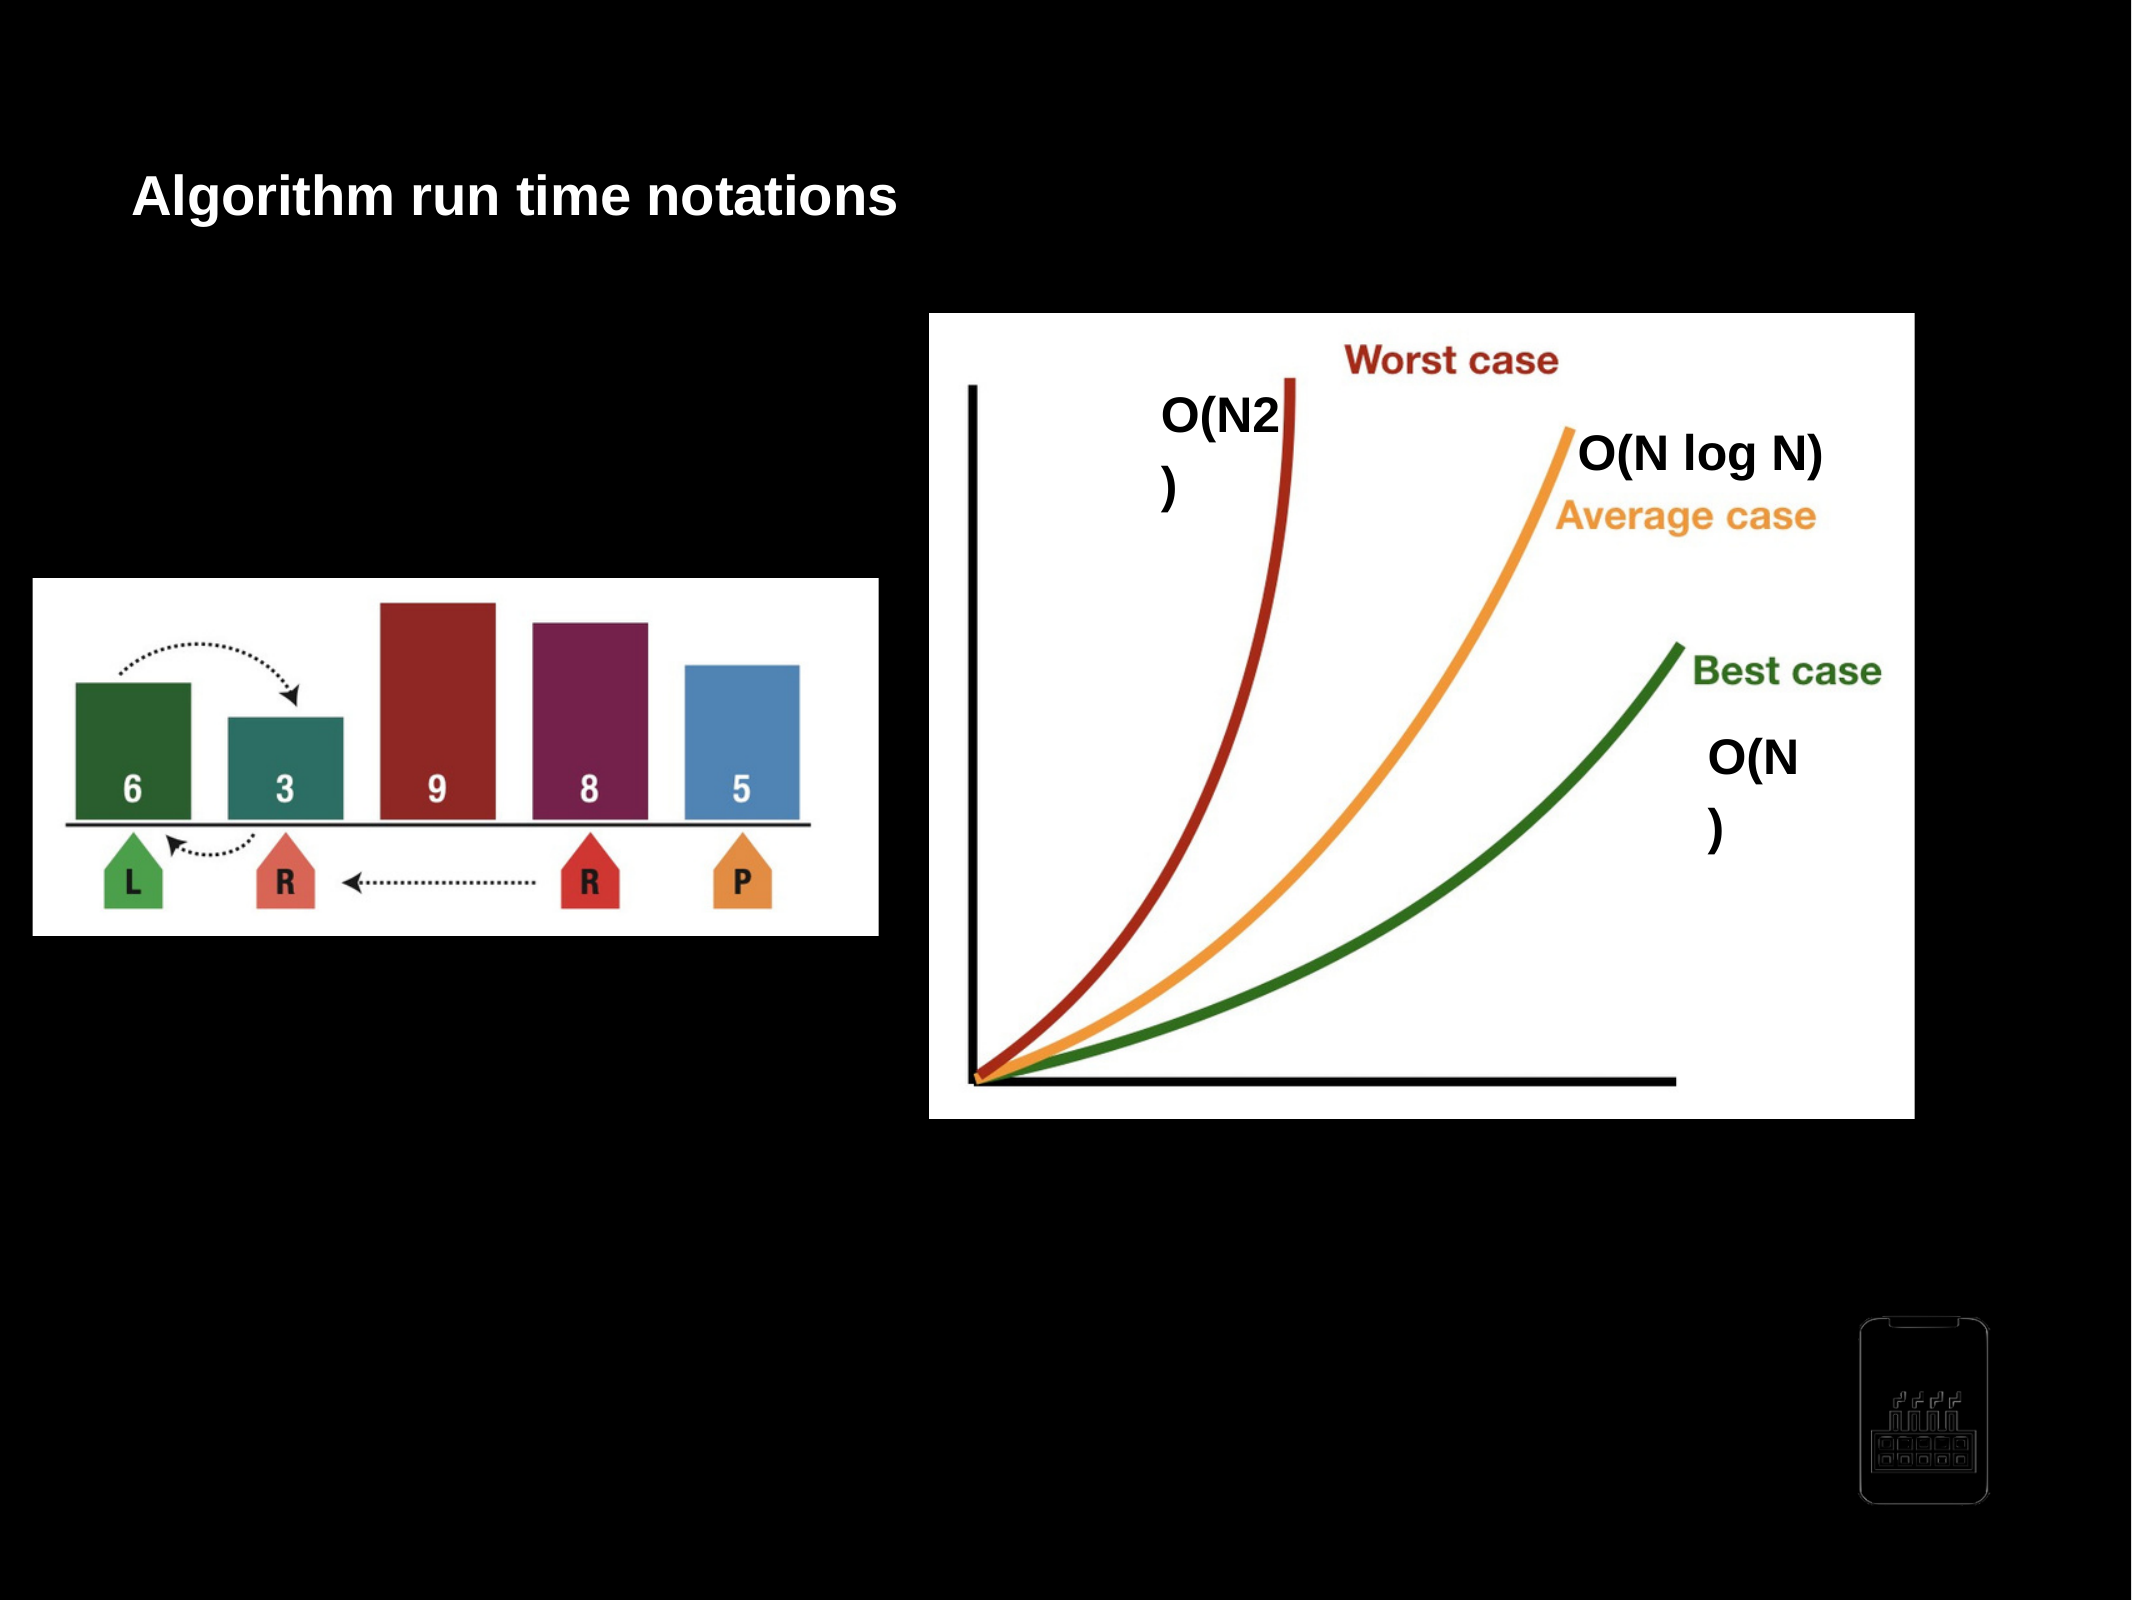

Algorithm run time notations

O(N2)
Quick sort algorithm
O(N log N)

O(N)

AppMillers
www.appmillers.com